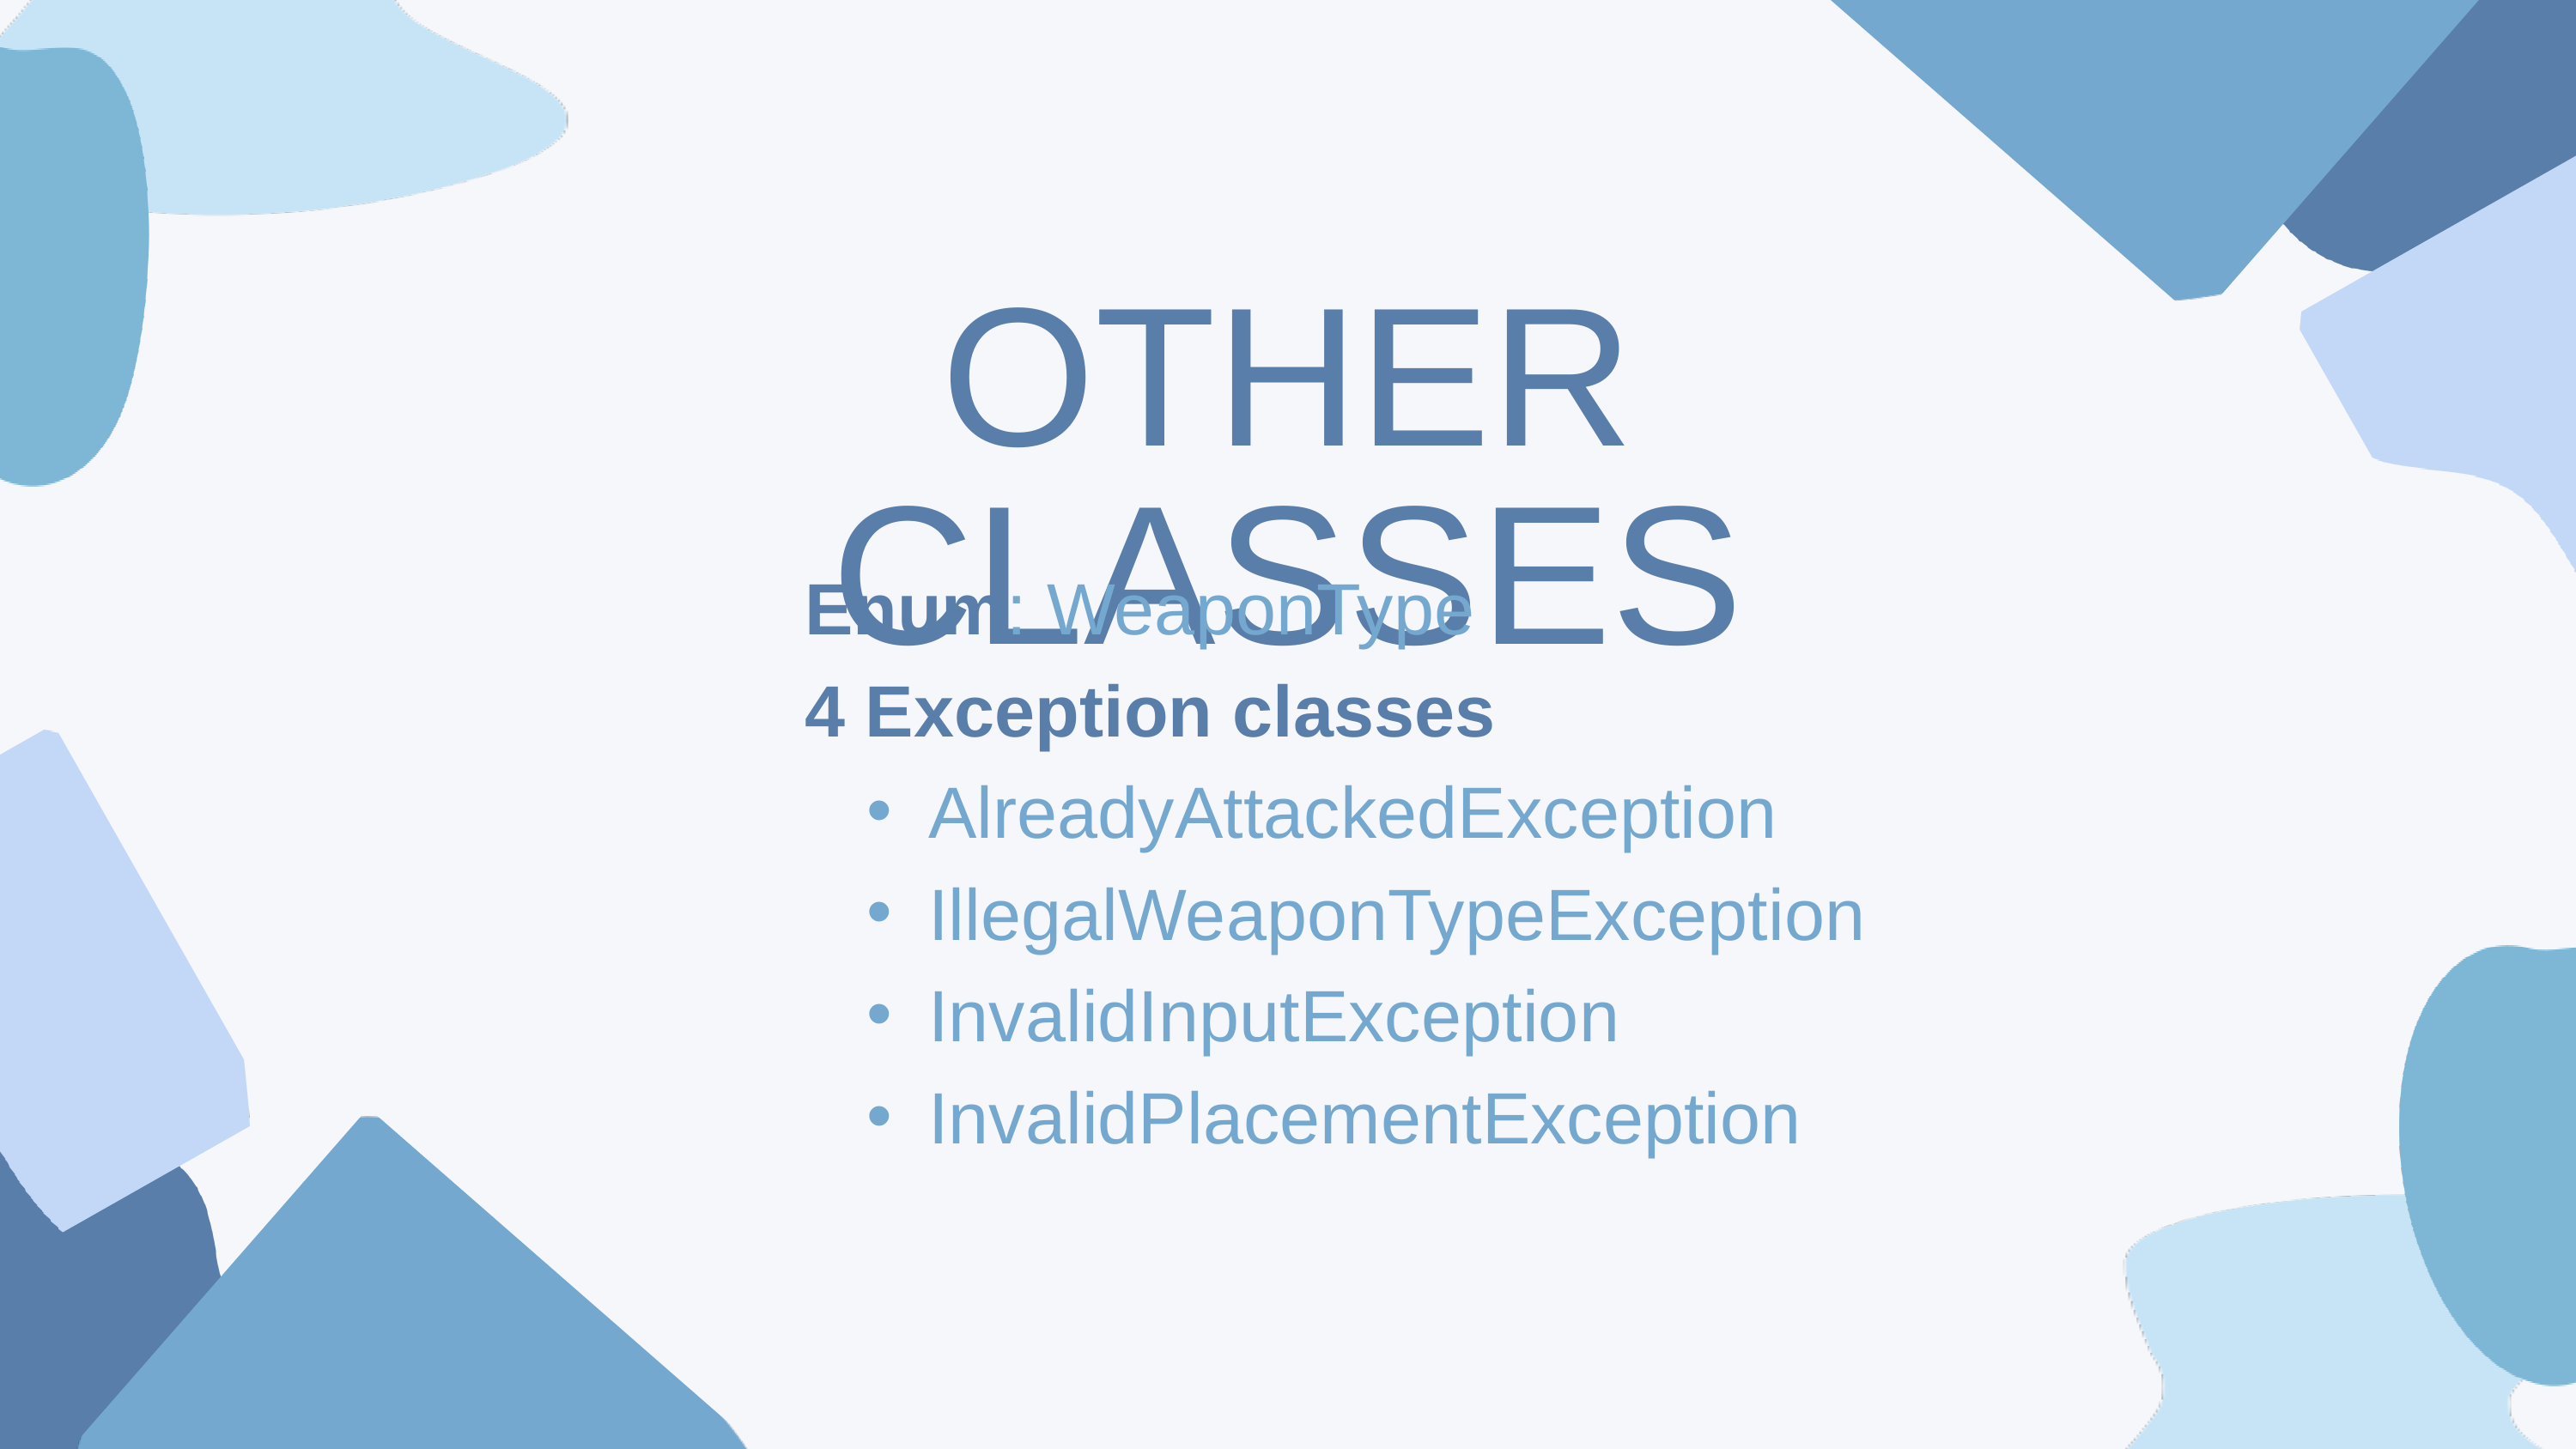

OTHER CLASSES
Enum: WeaponType
4 Exception classes
AlreadyAttackedException
IllegalWeaponTypeException
InvalidInputException
InvalidPlacementException